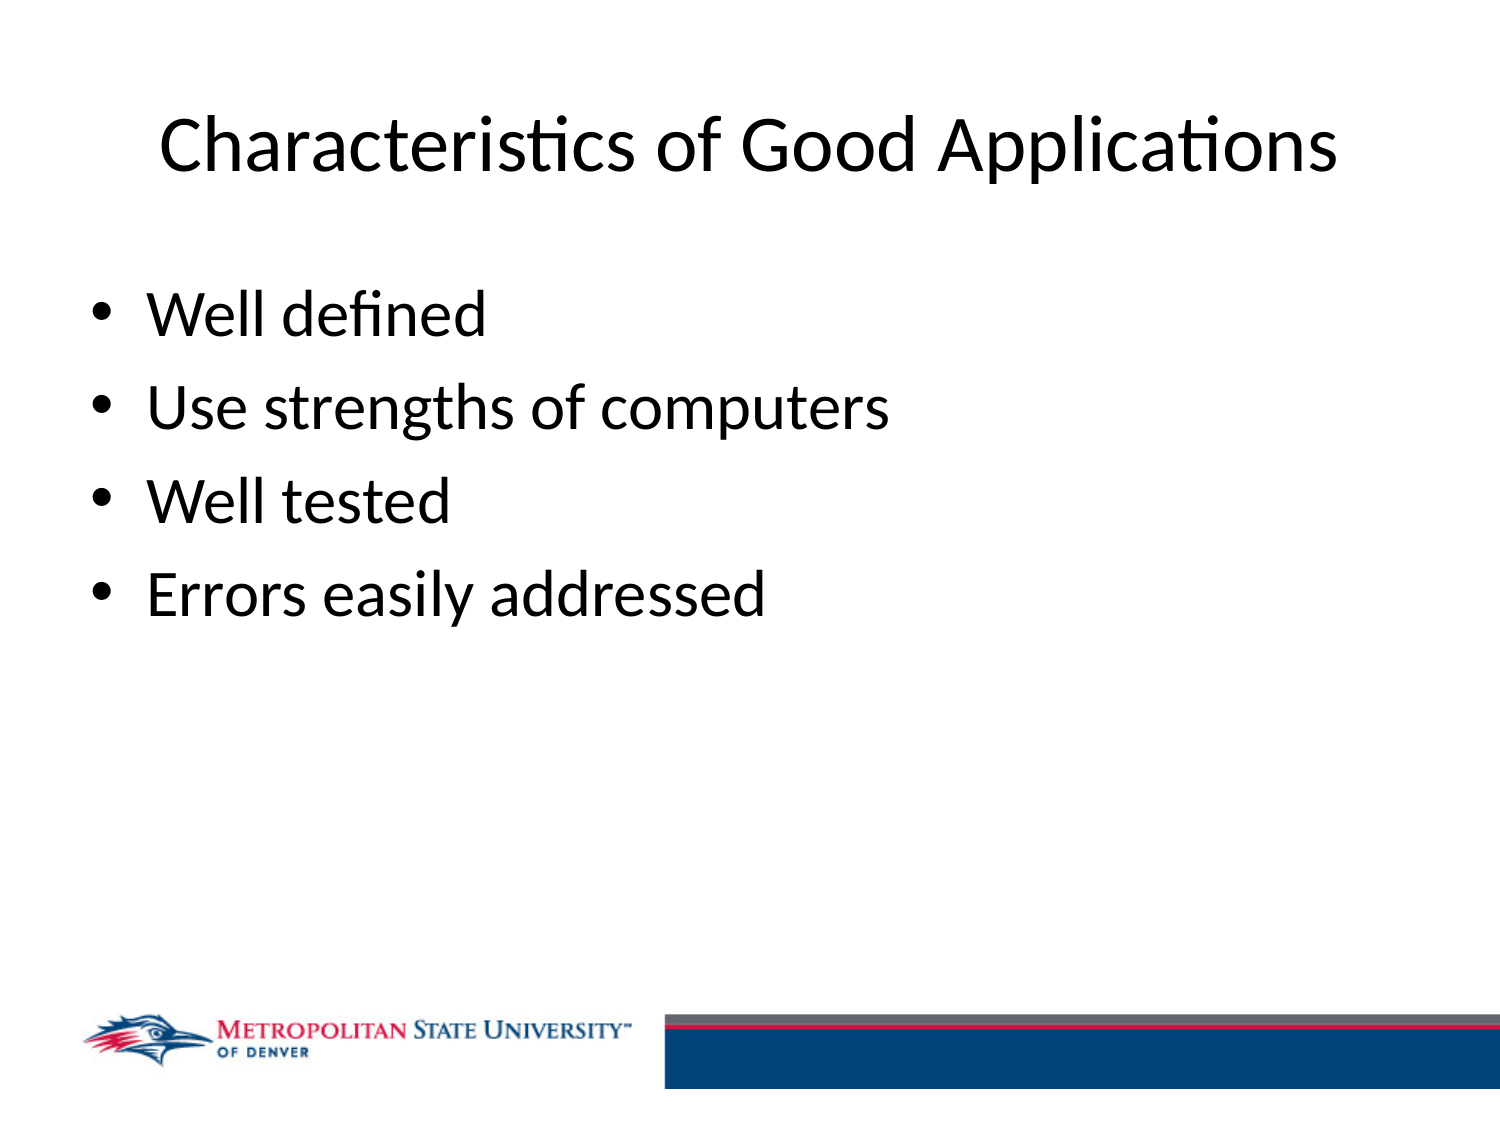

# Characteristics of Good Applications
Well defined
Use strengths of computers
Well tested
Errors easily addressed